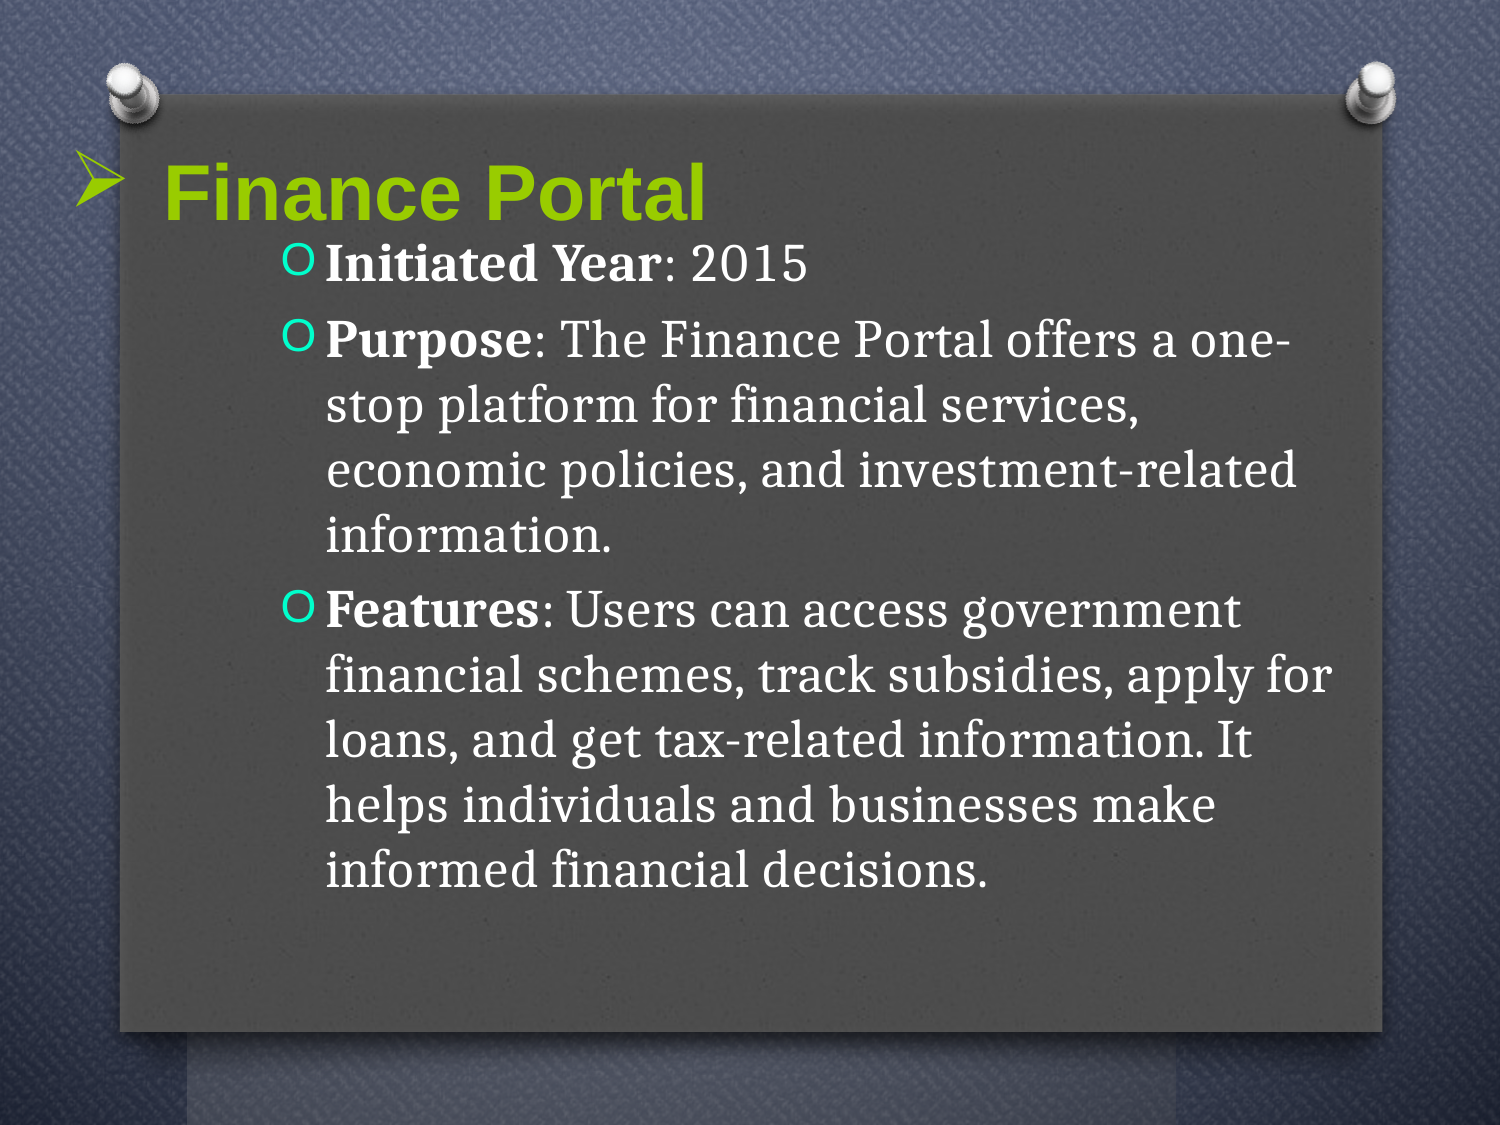

# Finance Portal
Initiated Year: 2015
Purpose: The Finance Portal offers a one-stop platform for financial services, economic policies, and investment-related information.
Features: Users can access government financial schemes, track subsidies, apply for loans, and get tax-related information. It helps individuals and businesses make informed financial decisions.